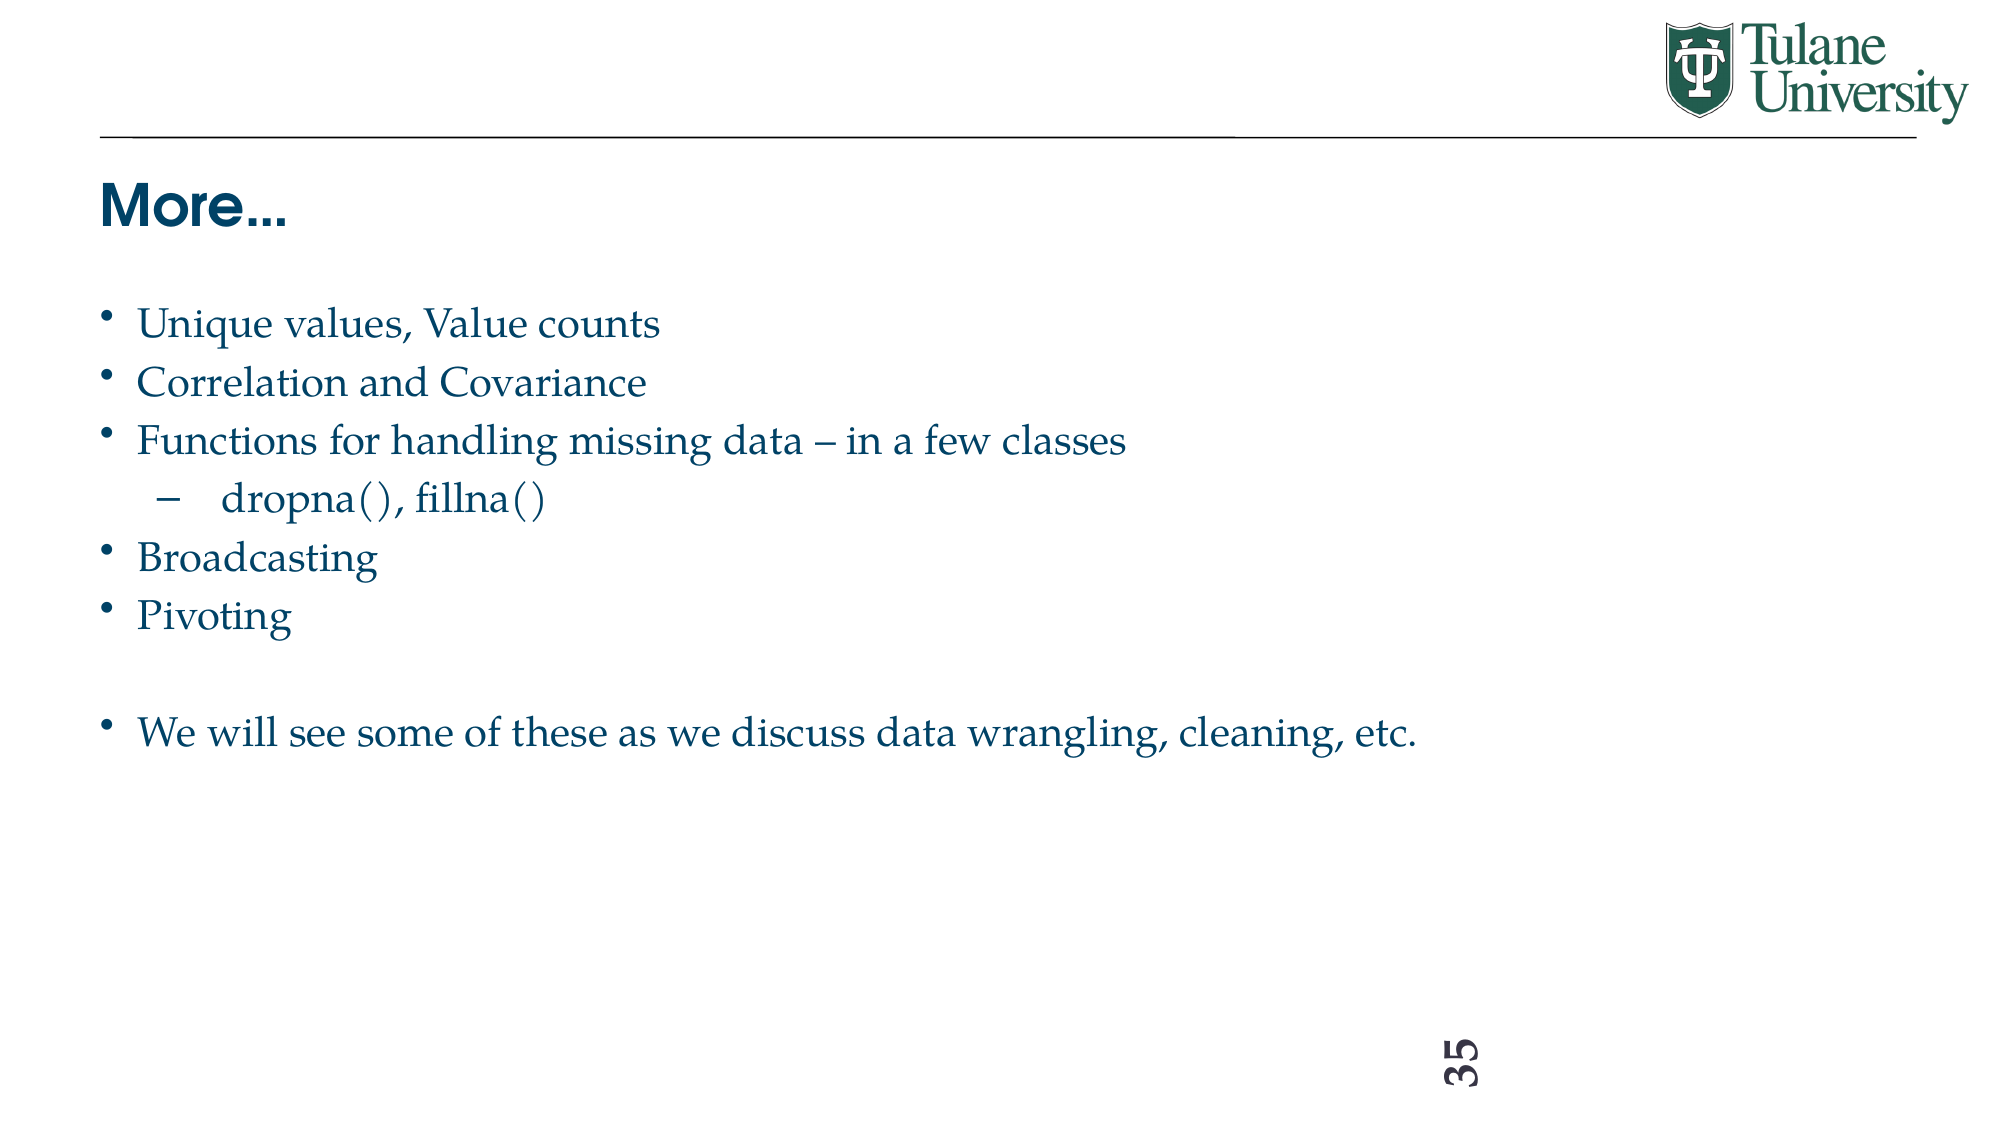

# More…
Unique values, Value counts
Correlation and Covariance
Functions for handling missing data – in a few classes
dropna(), fillna()
Broadcasting
Pivoting

We will see some of these as we discuss data wrangling, cleaning, etc.
35